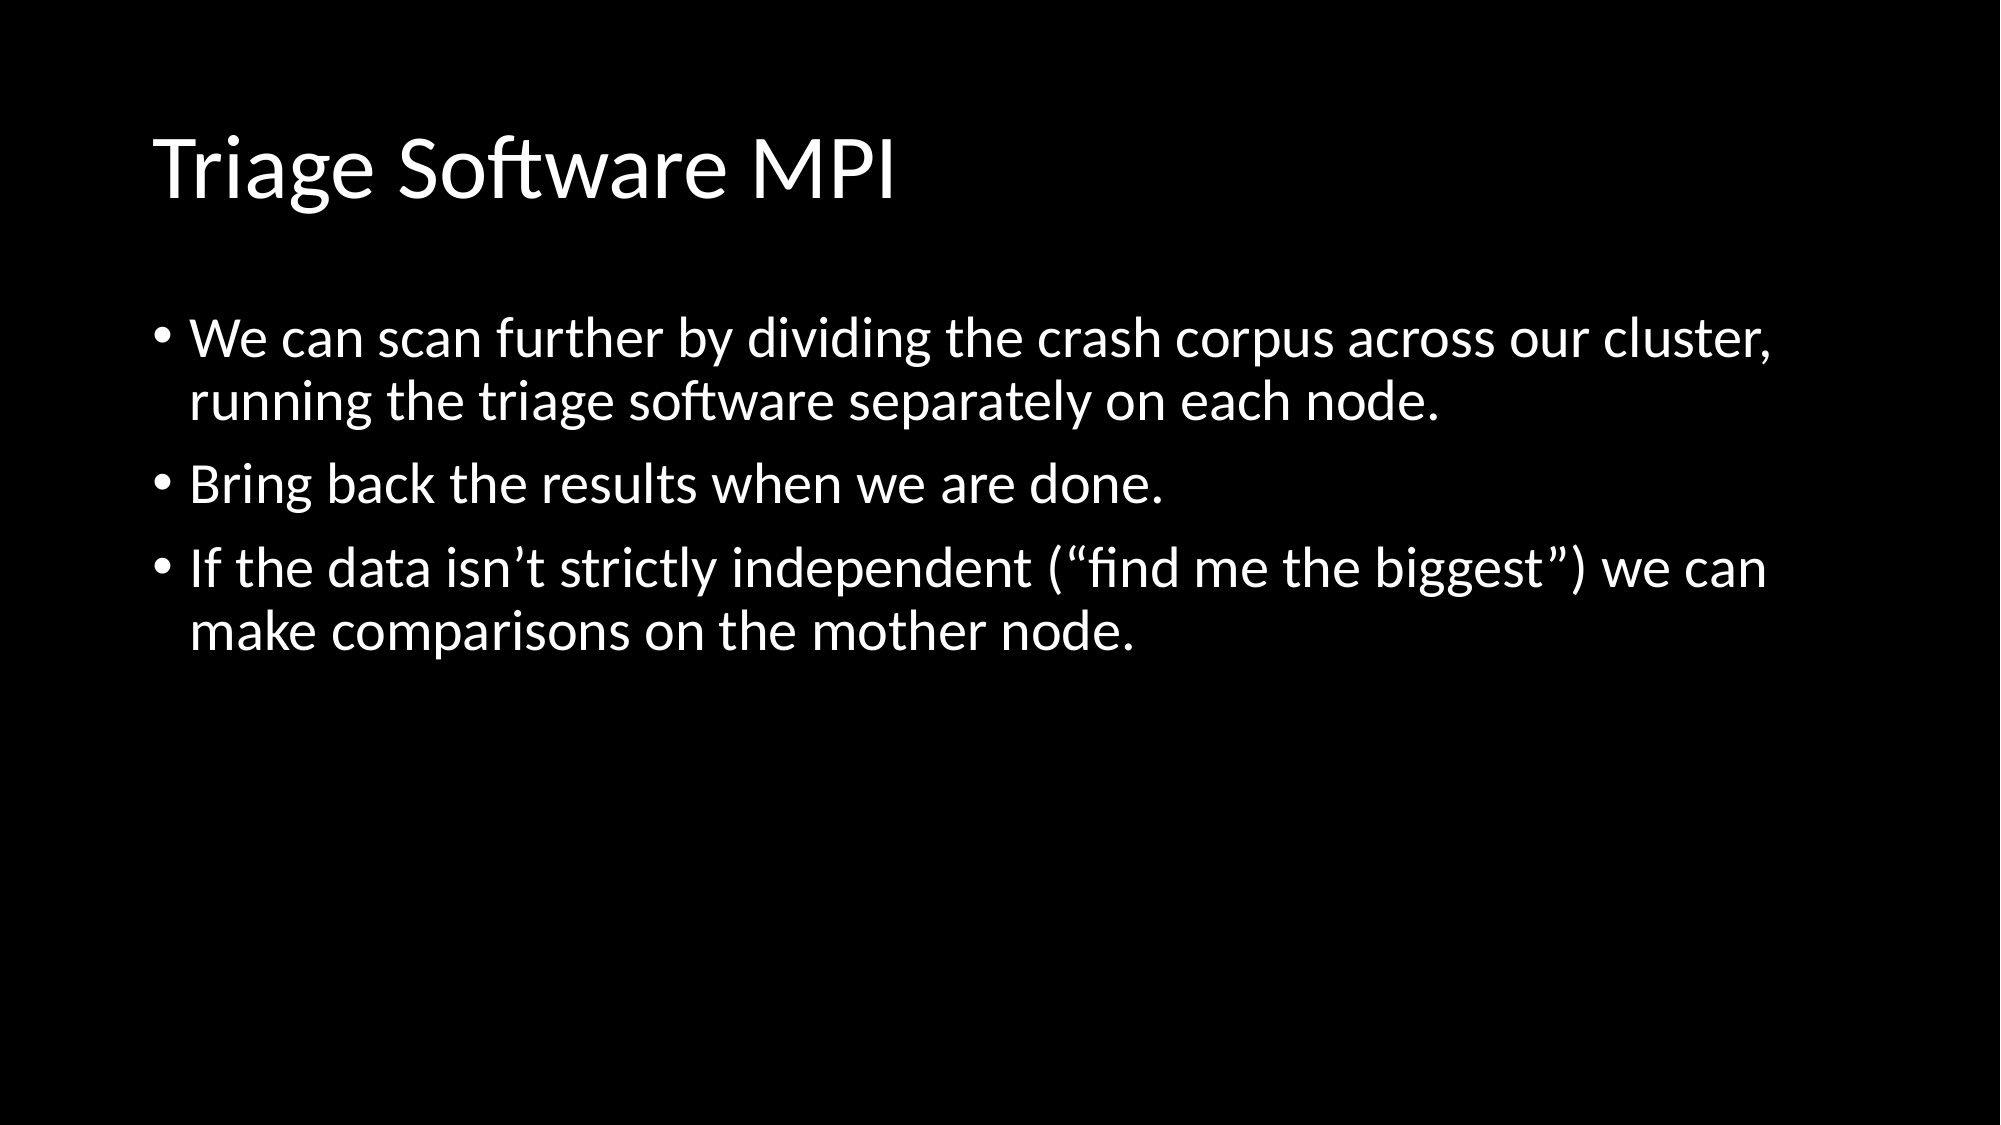

# Triage Software MPI
We can scan further by dividing the crash corpus across our cluster, running the triage software separately on each node.
Bring back the results when we are done.
If the data isn’t strictly independent (“find me the biggest”) we can make comparisons on the mother node.